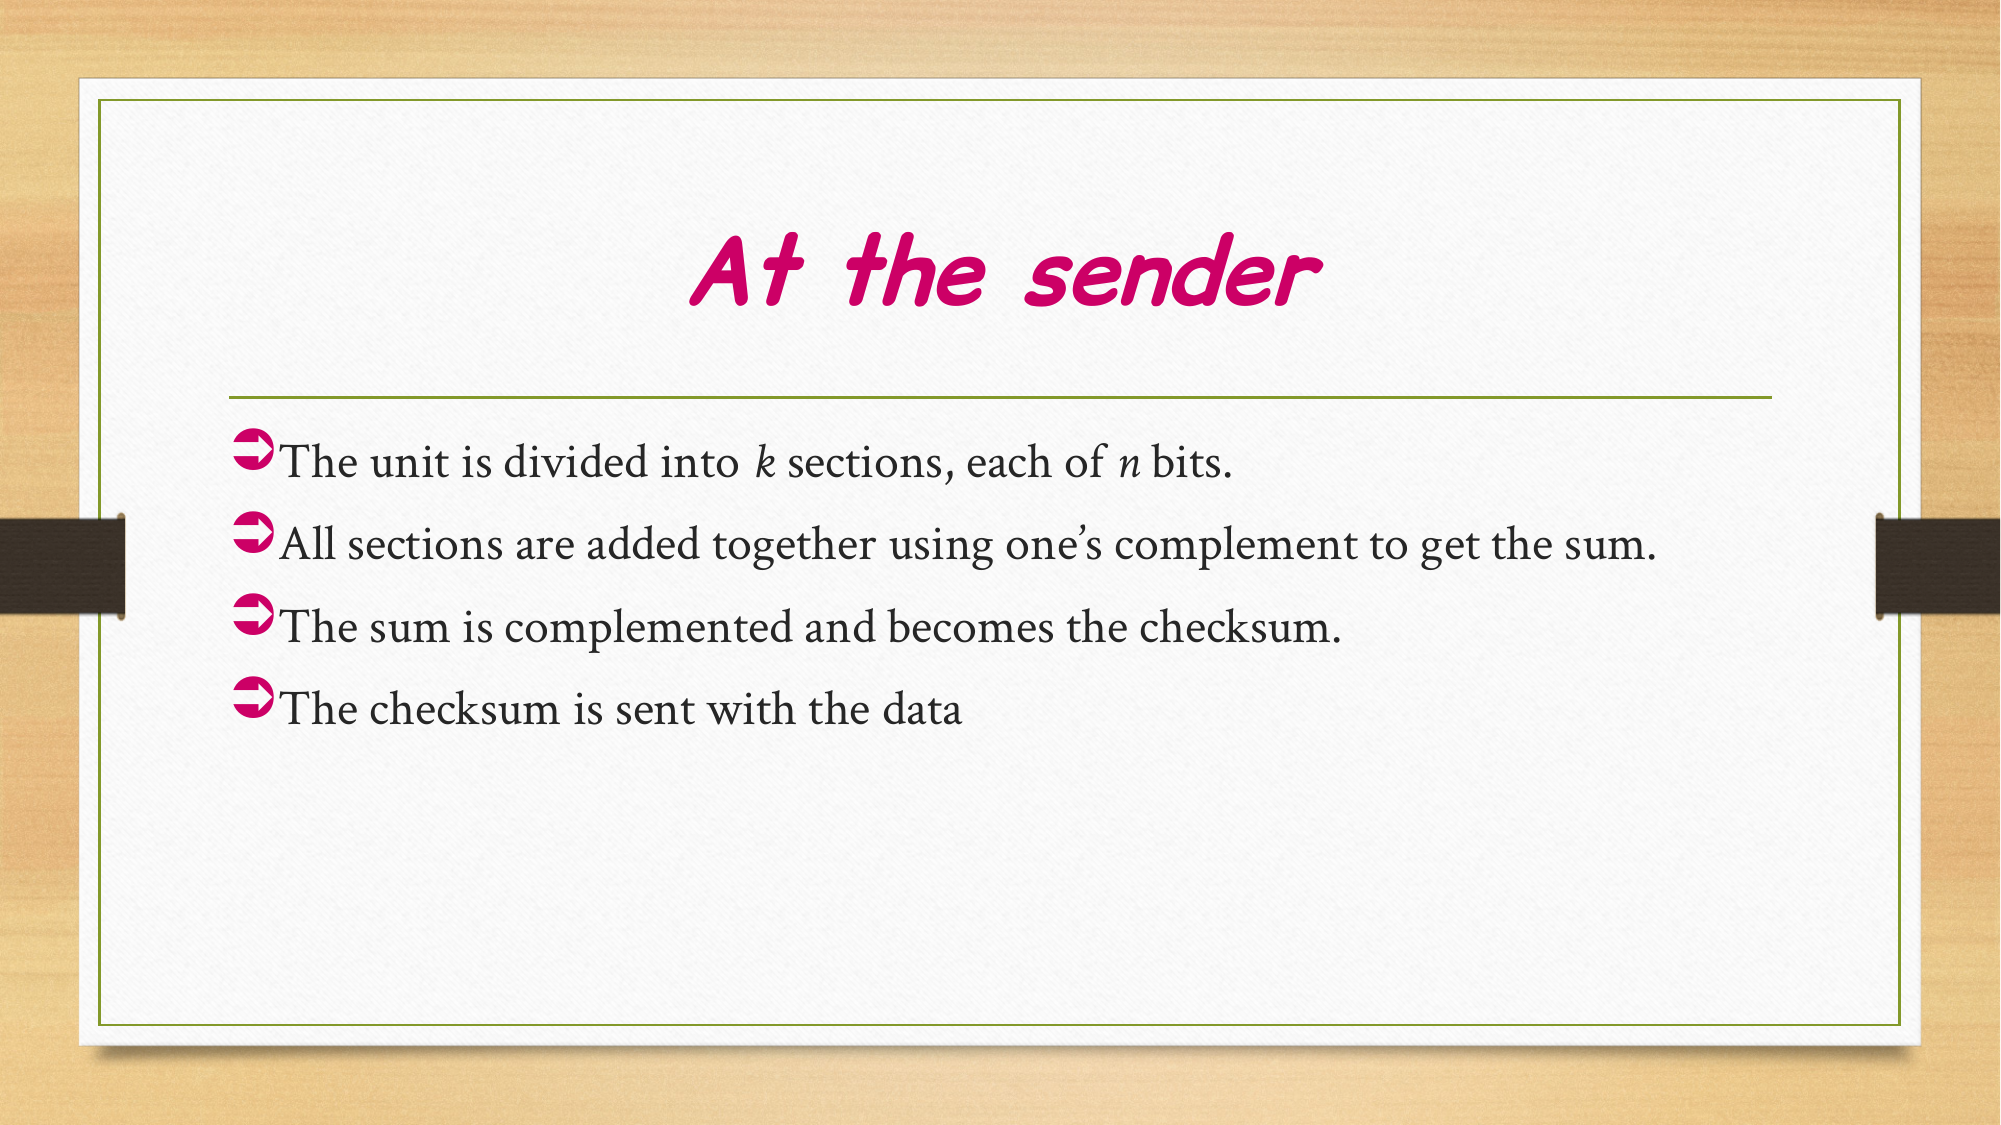

# At the sender
The unit is divided into k sections, each of n bits.
All sections are added together using one’s complement to get the sum.
The sum is complemented and becomes the checksum.
The checksum is sent with the data